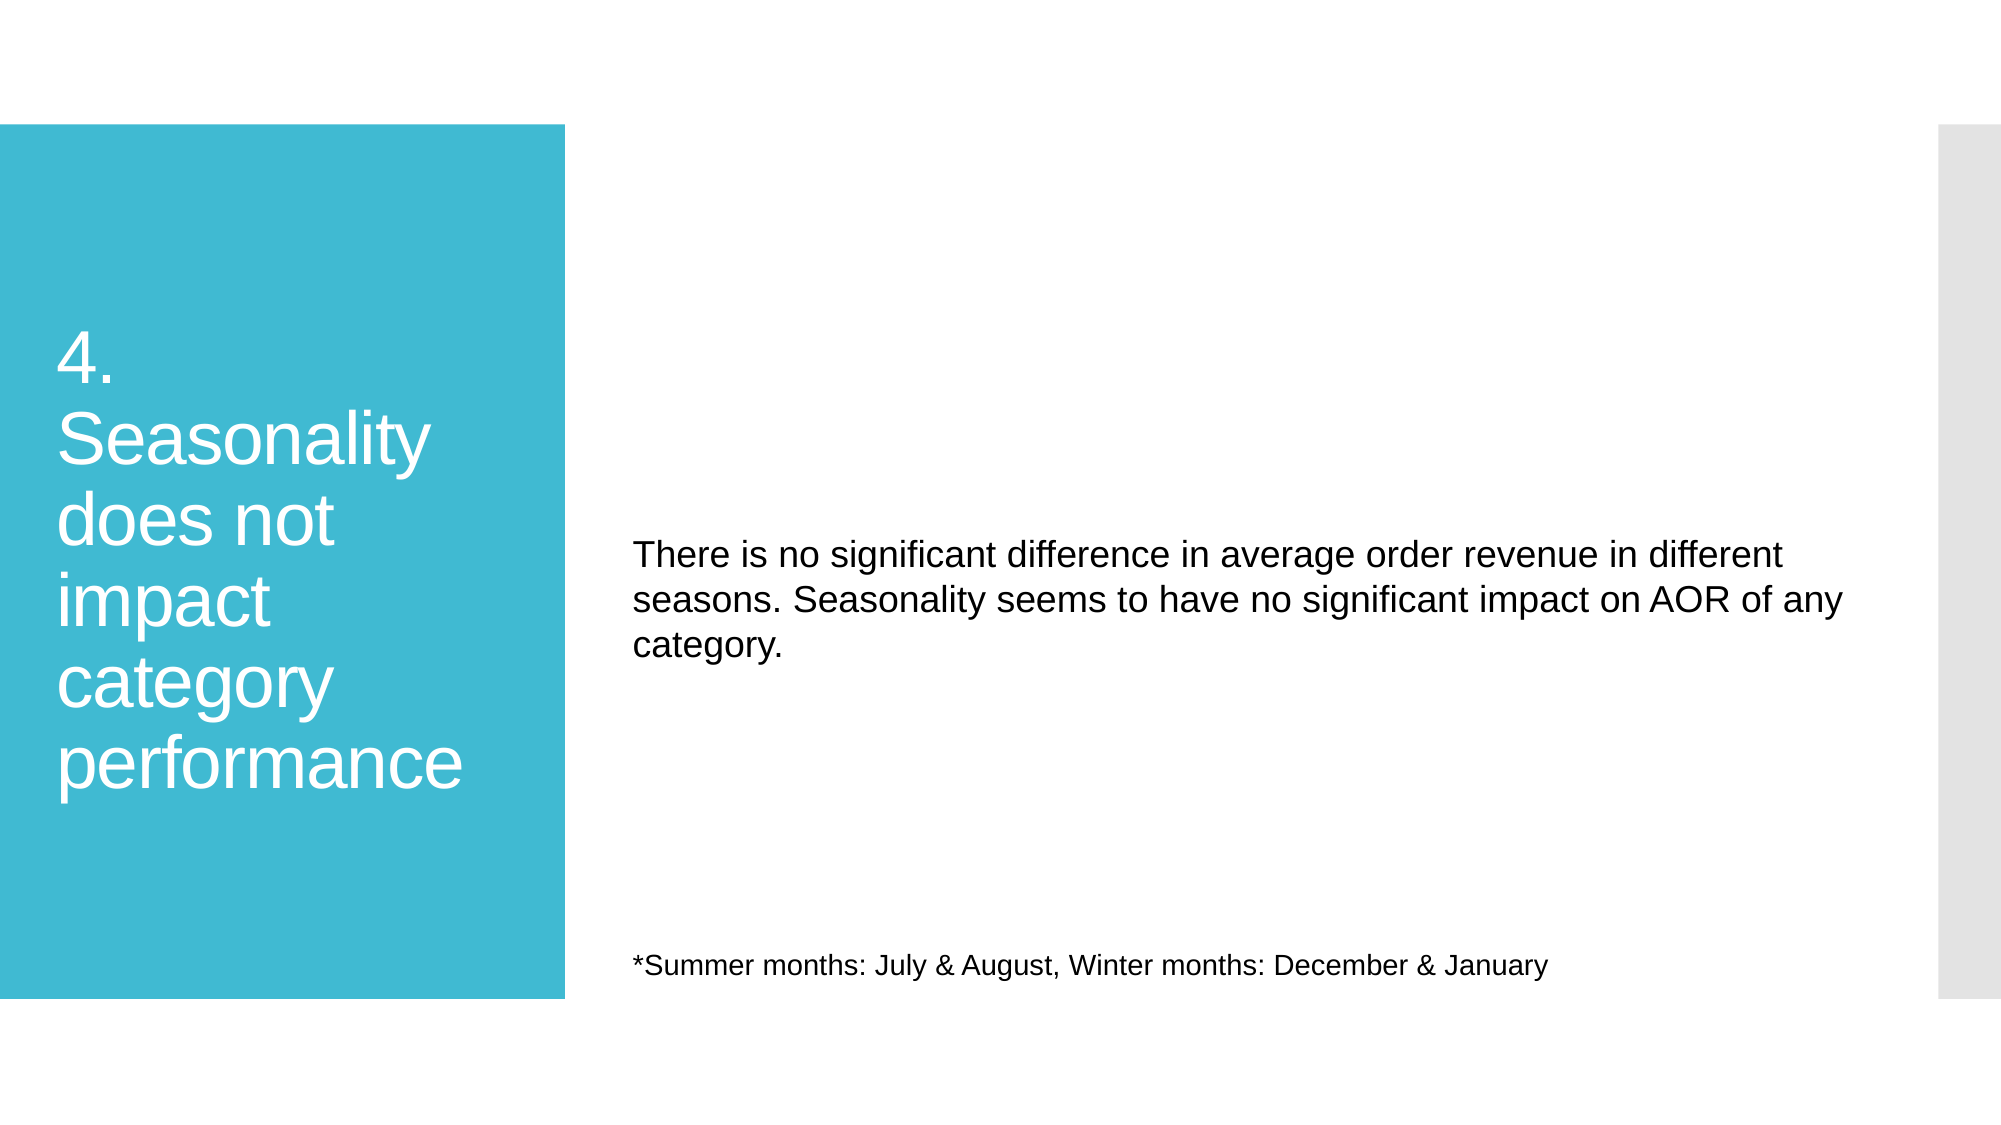

# 4. Seasonality does not impact category performance
There is no significant difference in average order revenue in different seasons. Seasonality seems to have no significant impact on AOR of any category.
*Summer months: July & August, Winter months: December & January